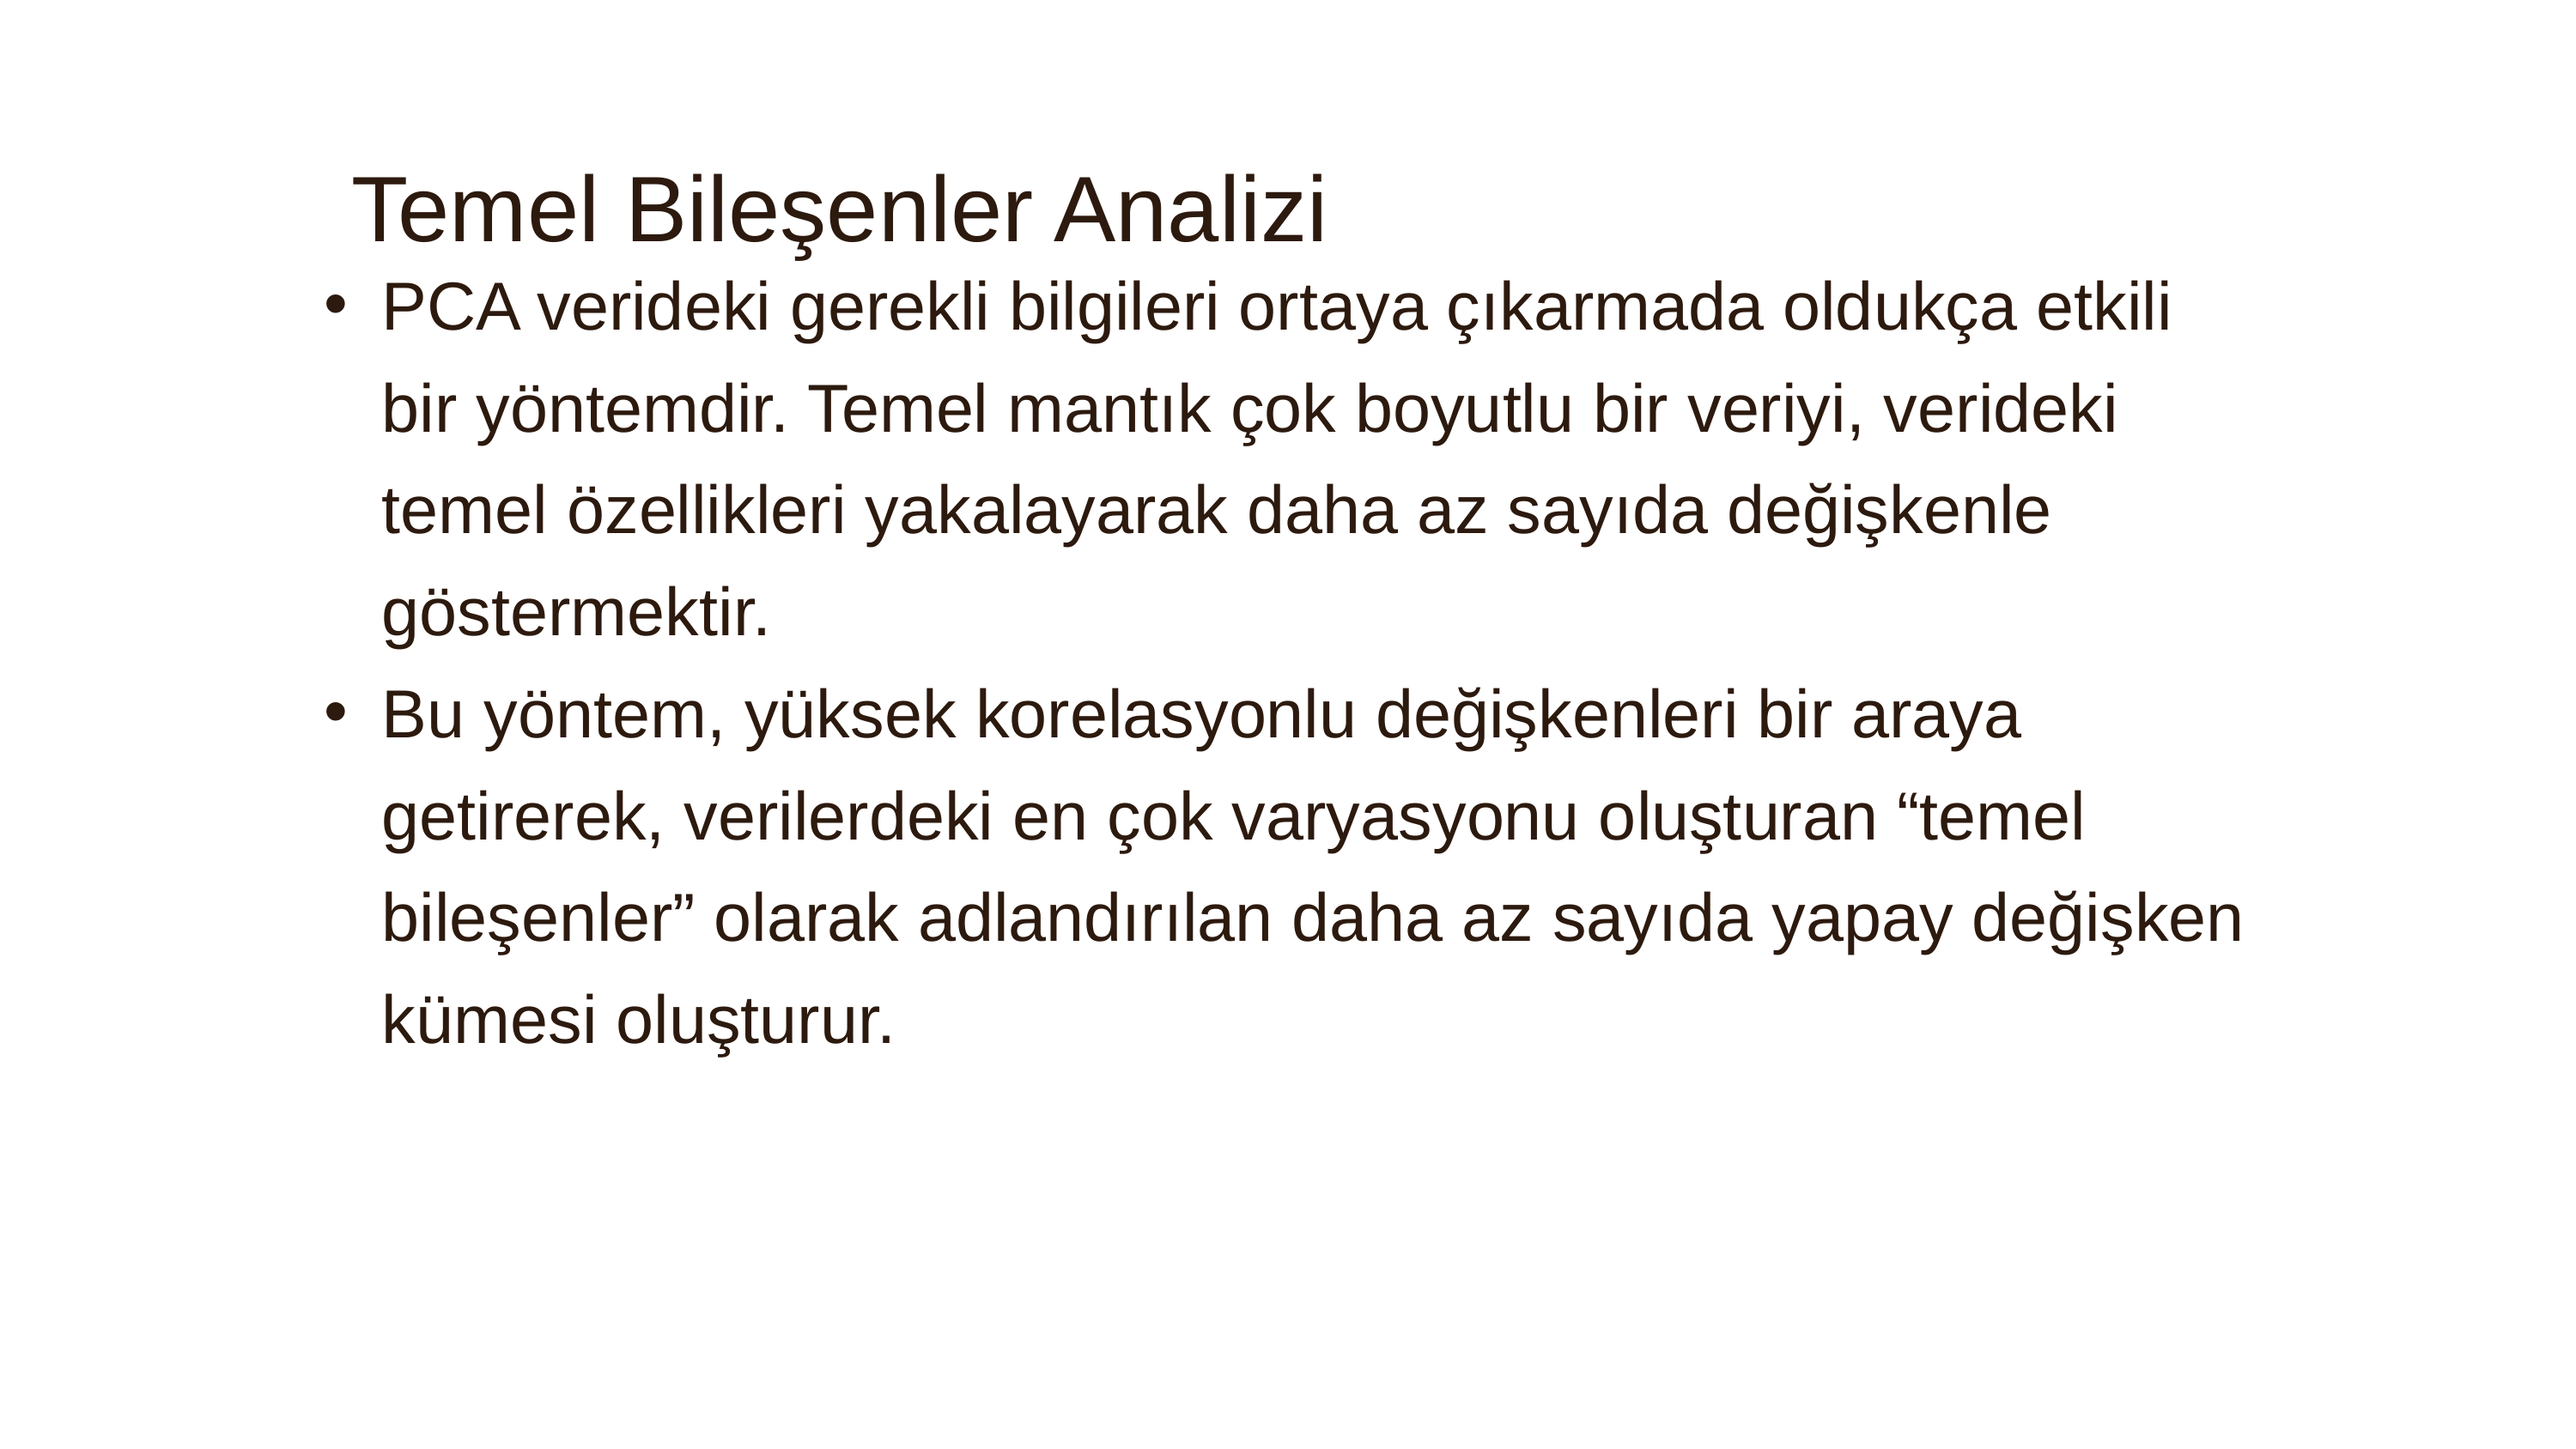

Temel Bileşenler Analizi
PCA verideki gerekli bilgileri ortaya çıkarmada oldukça etkili bir yöntemdir. Temel mantık çok boyutlu bir veriyi, verideki temel özellikleri yakalayarak daha az sayıda değişkenle göstermektir.
Bu yöntem, yüksek korelasyonlu değişkenleri bir araya getirerek, verilerdeki en çok varyasyonu oluşturan “temel bileşenler” olarak adlandırılan daha az sayıda yapay değişken kümesi oluşturur.